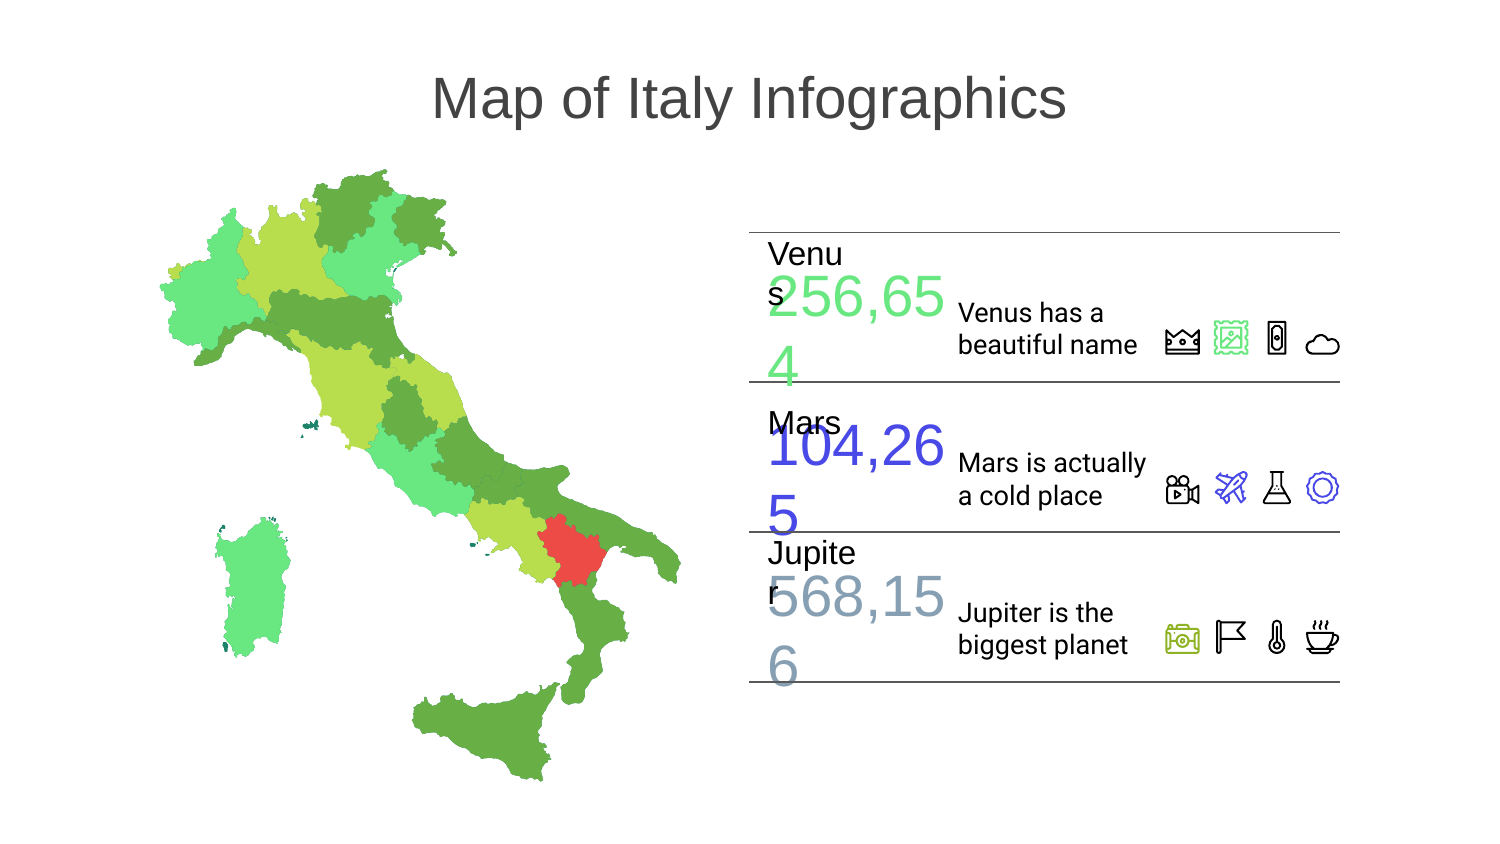

# Map of Italy Infographics

Venus
Venus has a beautiful name
256,654

Mars
Mars is actually
a cold place
104,265

Jupiter
568,156
Jupiter is the
biggest planet